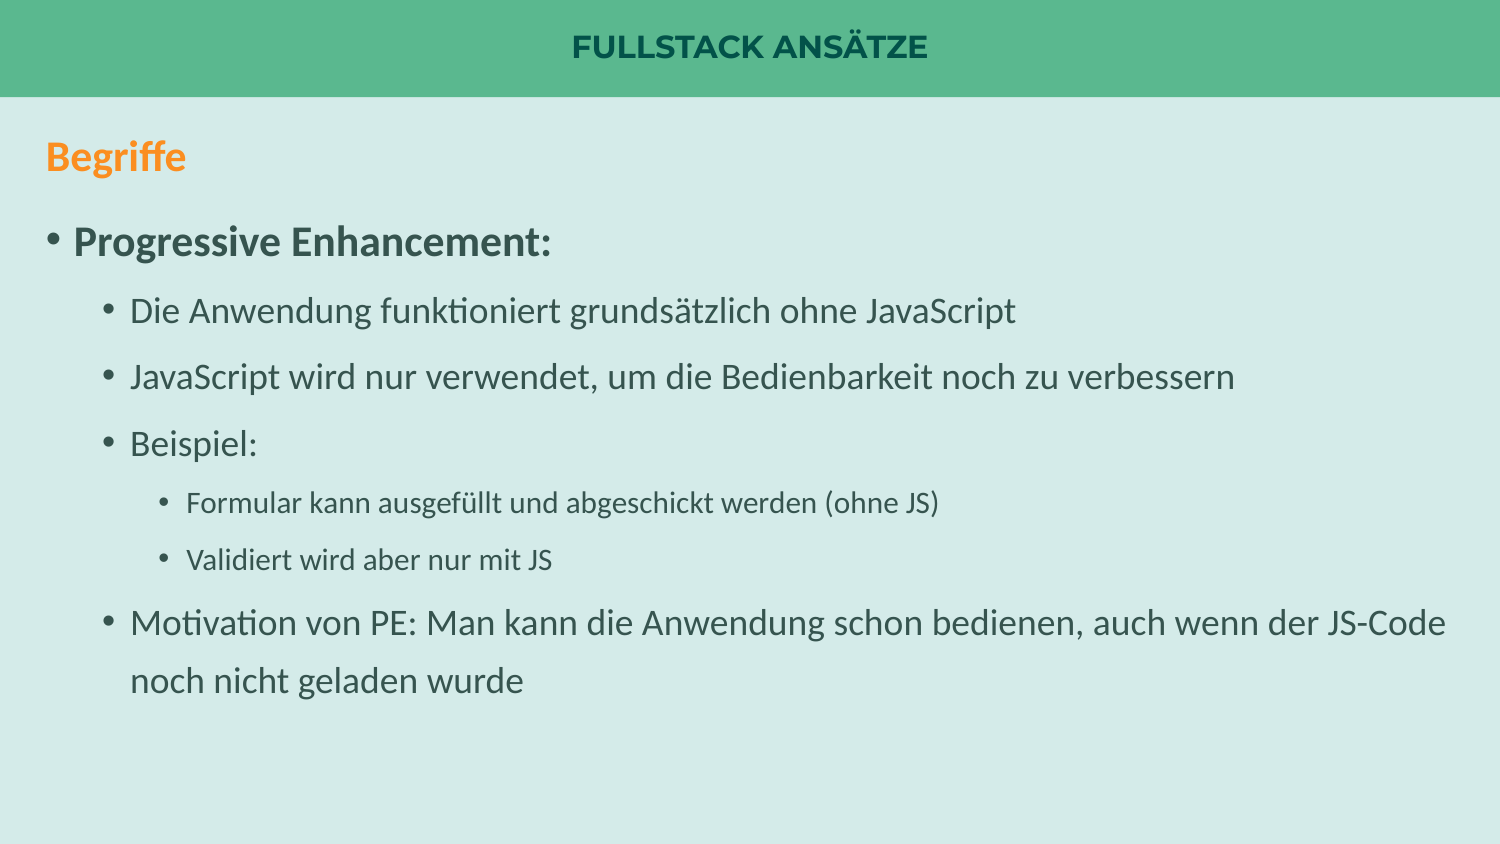

# Fullstack Ansätze
Begriffe
Progressive Enhancement:
Die Anwendung funktioniert grundsätzlich ohne JavaScript
JavaScript wird nur verwendet, um die Bedienbarkeit noch zu verbessern
Beispiel:
Formular kann ausgefüllt und abgeschickt werden (ohne JS)
Validiert wird aber nur mit JS
Motivation von PE: Man kann die Anwendung schon bedienen, auch wenn der JS-Code noch nicht geladen wurde